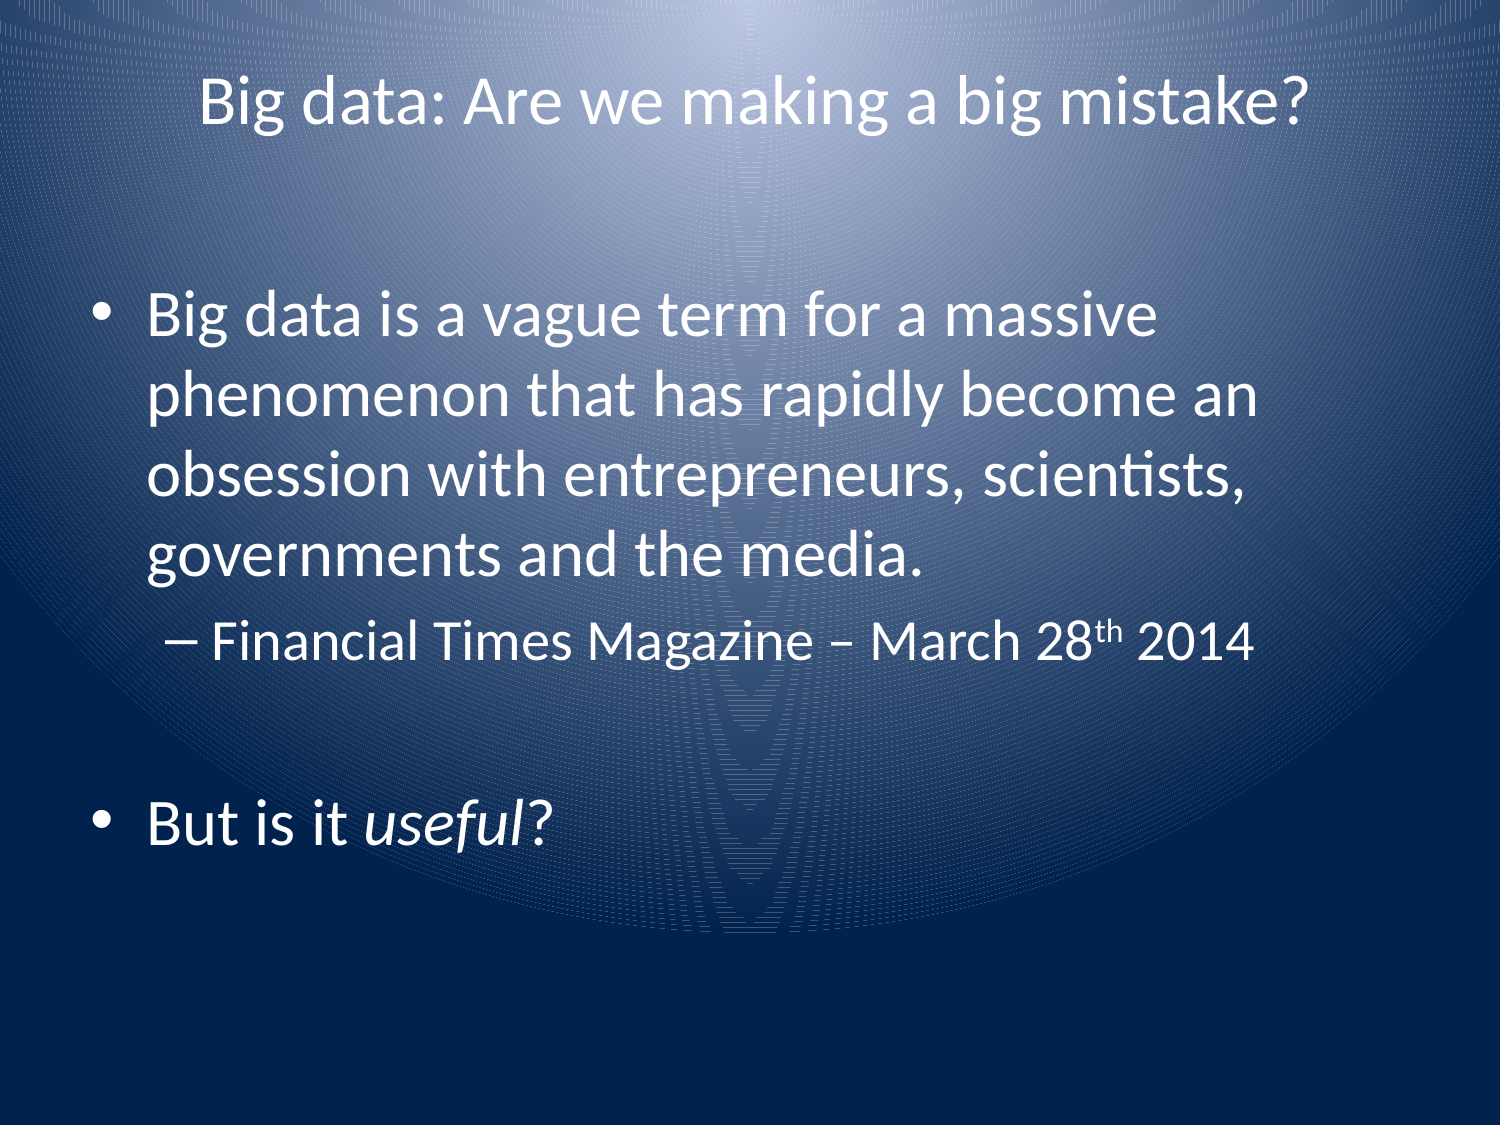

# Big data: Are we making a big mistake?
Big data is a vague term for a massive phenomenon that has rapidly become an obsession with entrepreneurs, scientists, governments and the media.
Financial Times Magazine – March 28th 2014

But is it useful?